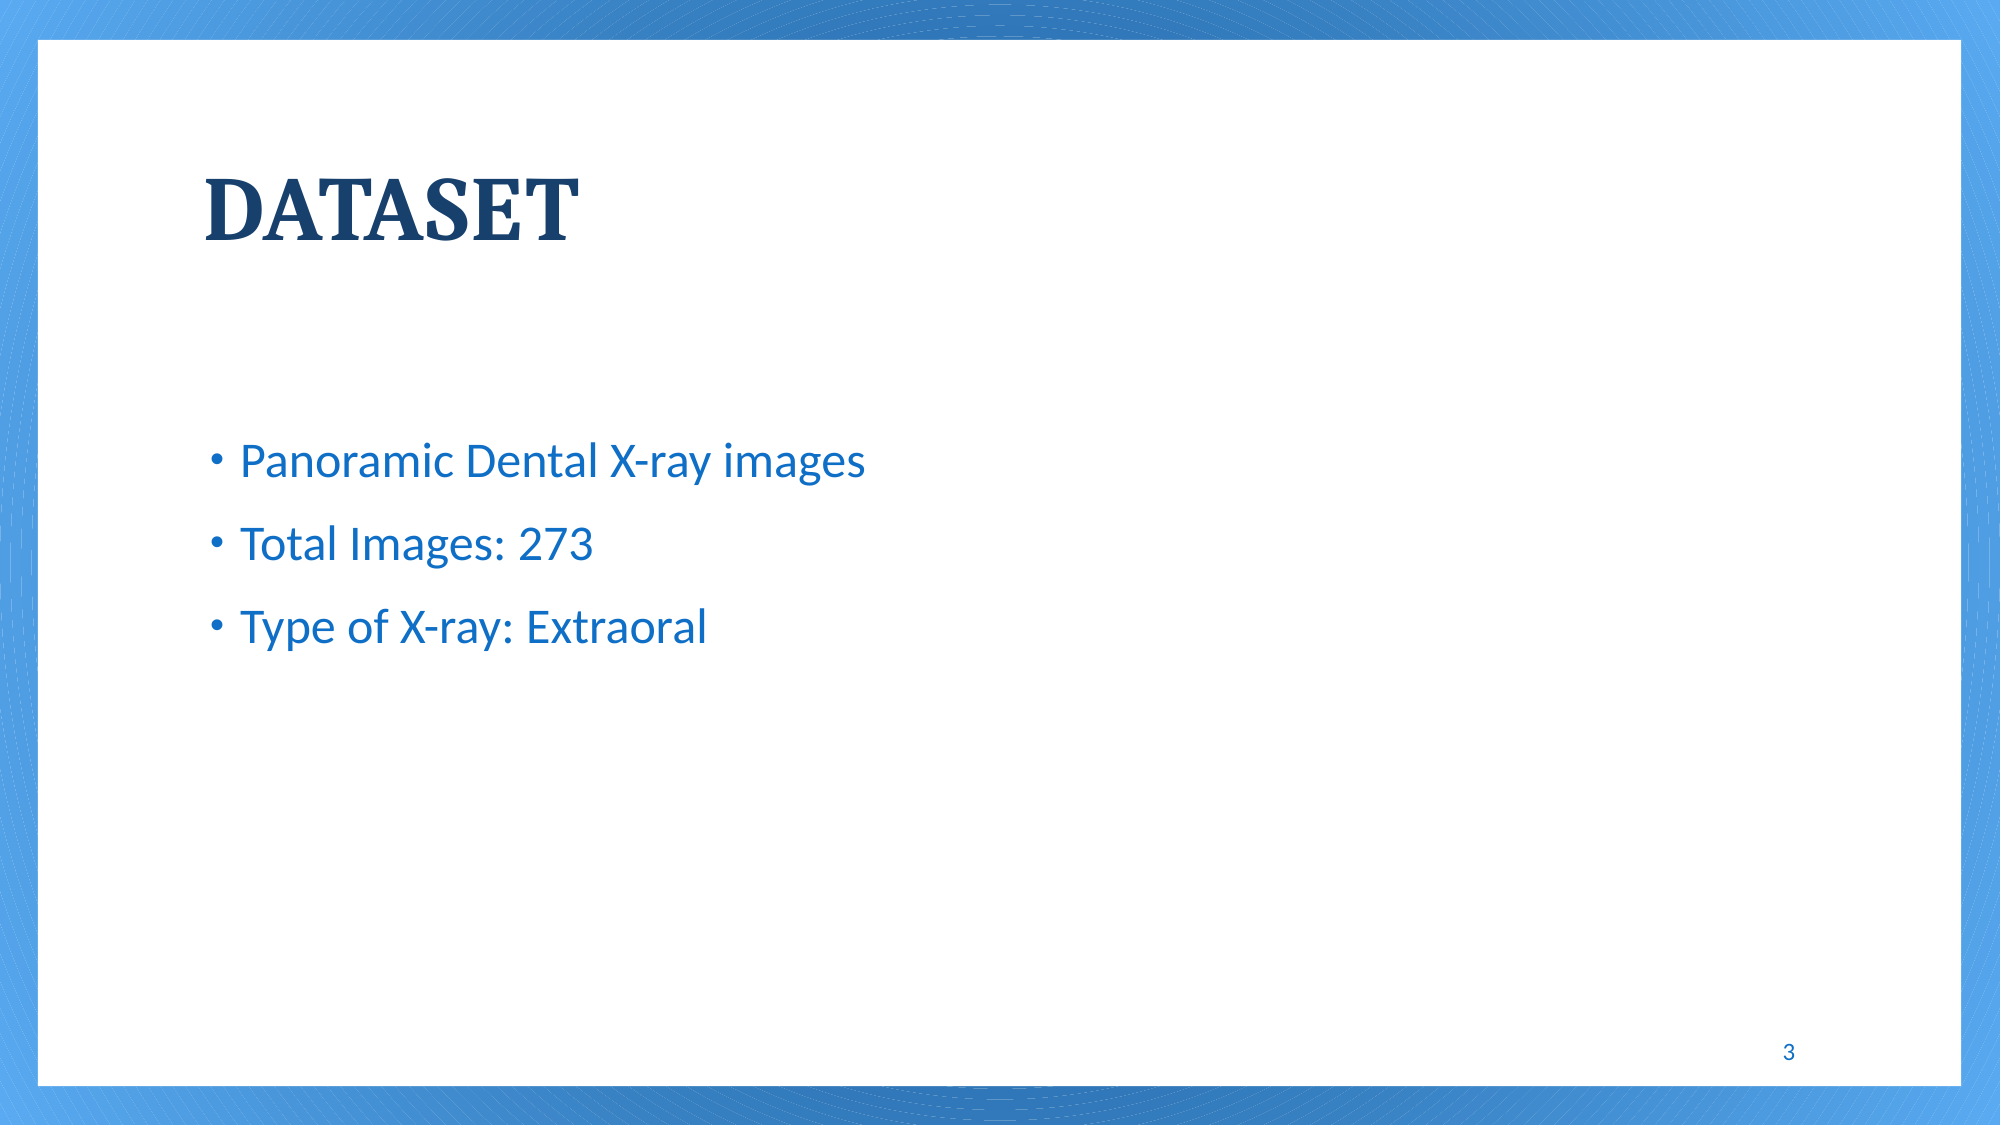

# DATASET

Panoramic Dental X-ray images
Total Images: 273
Type of X-ray: Extraoral

3